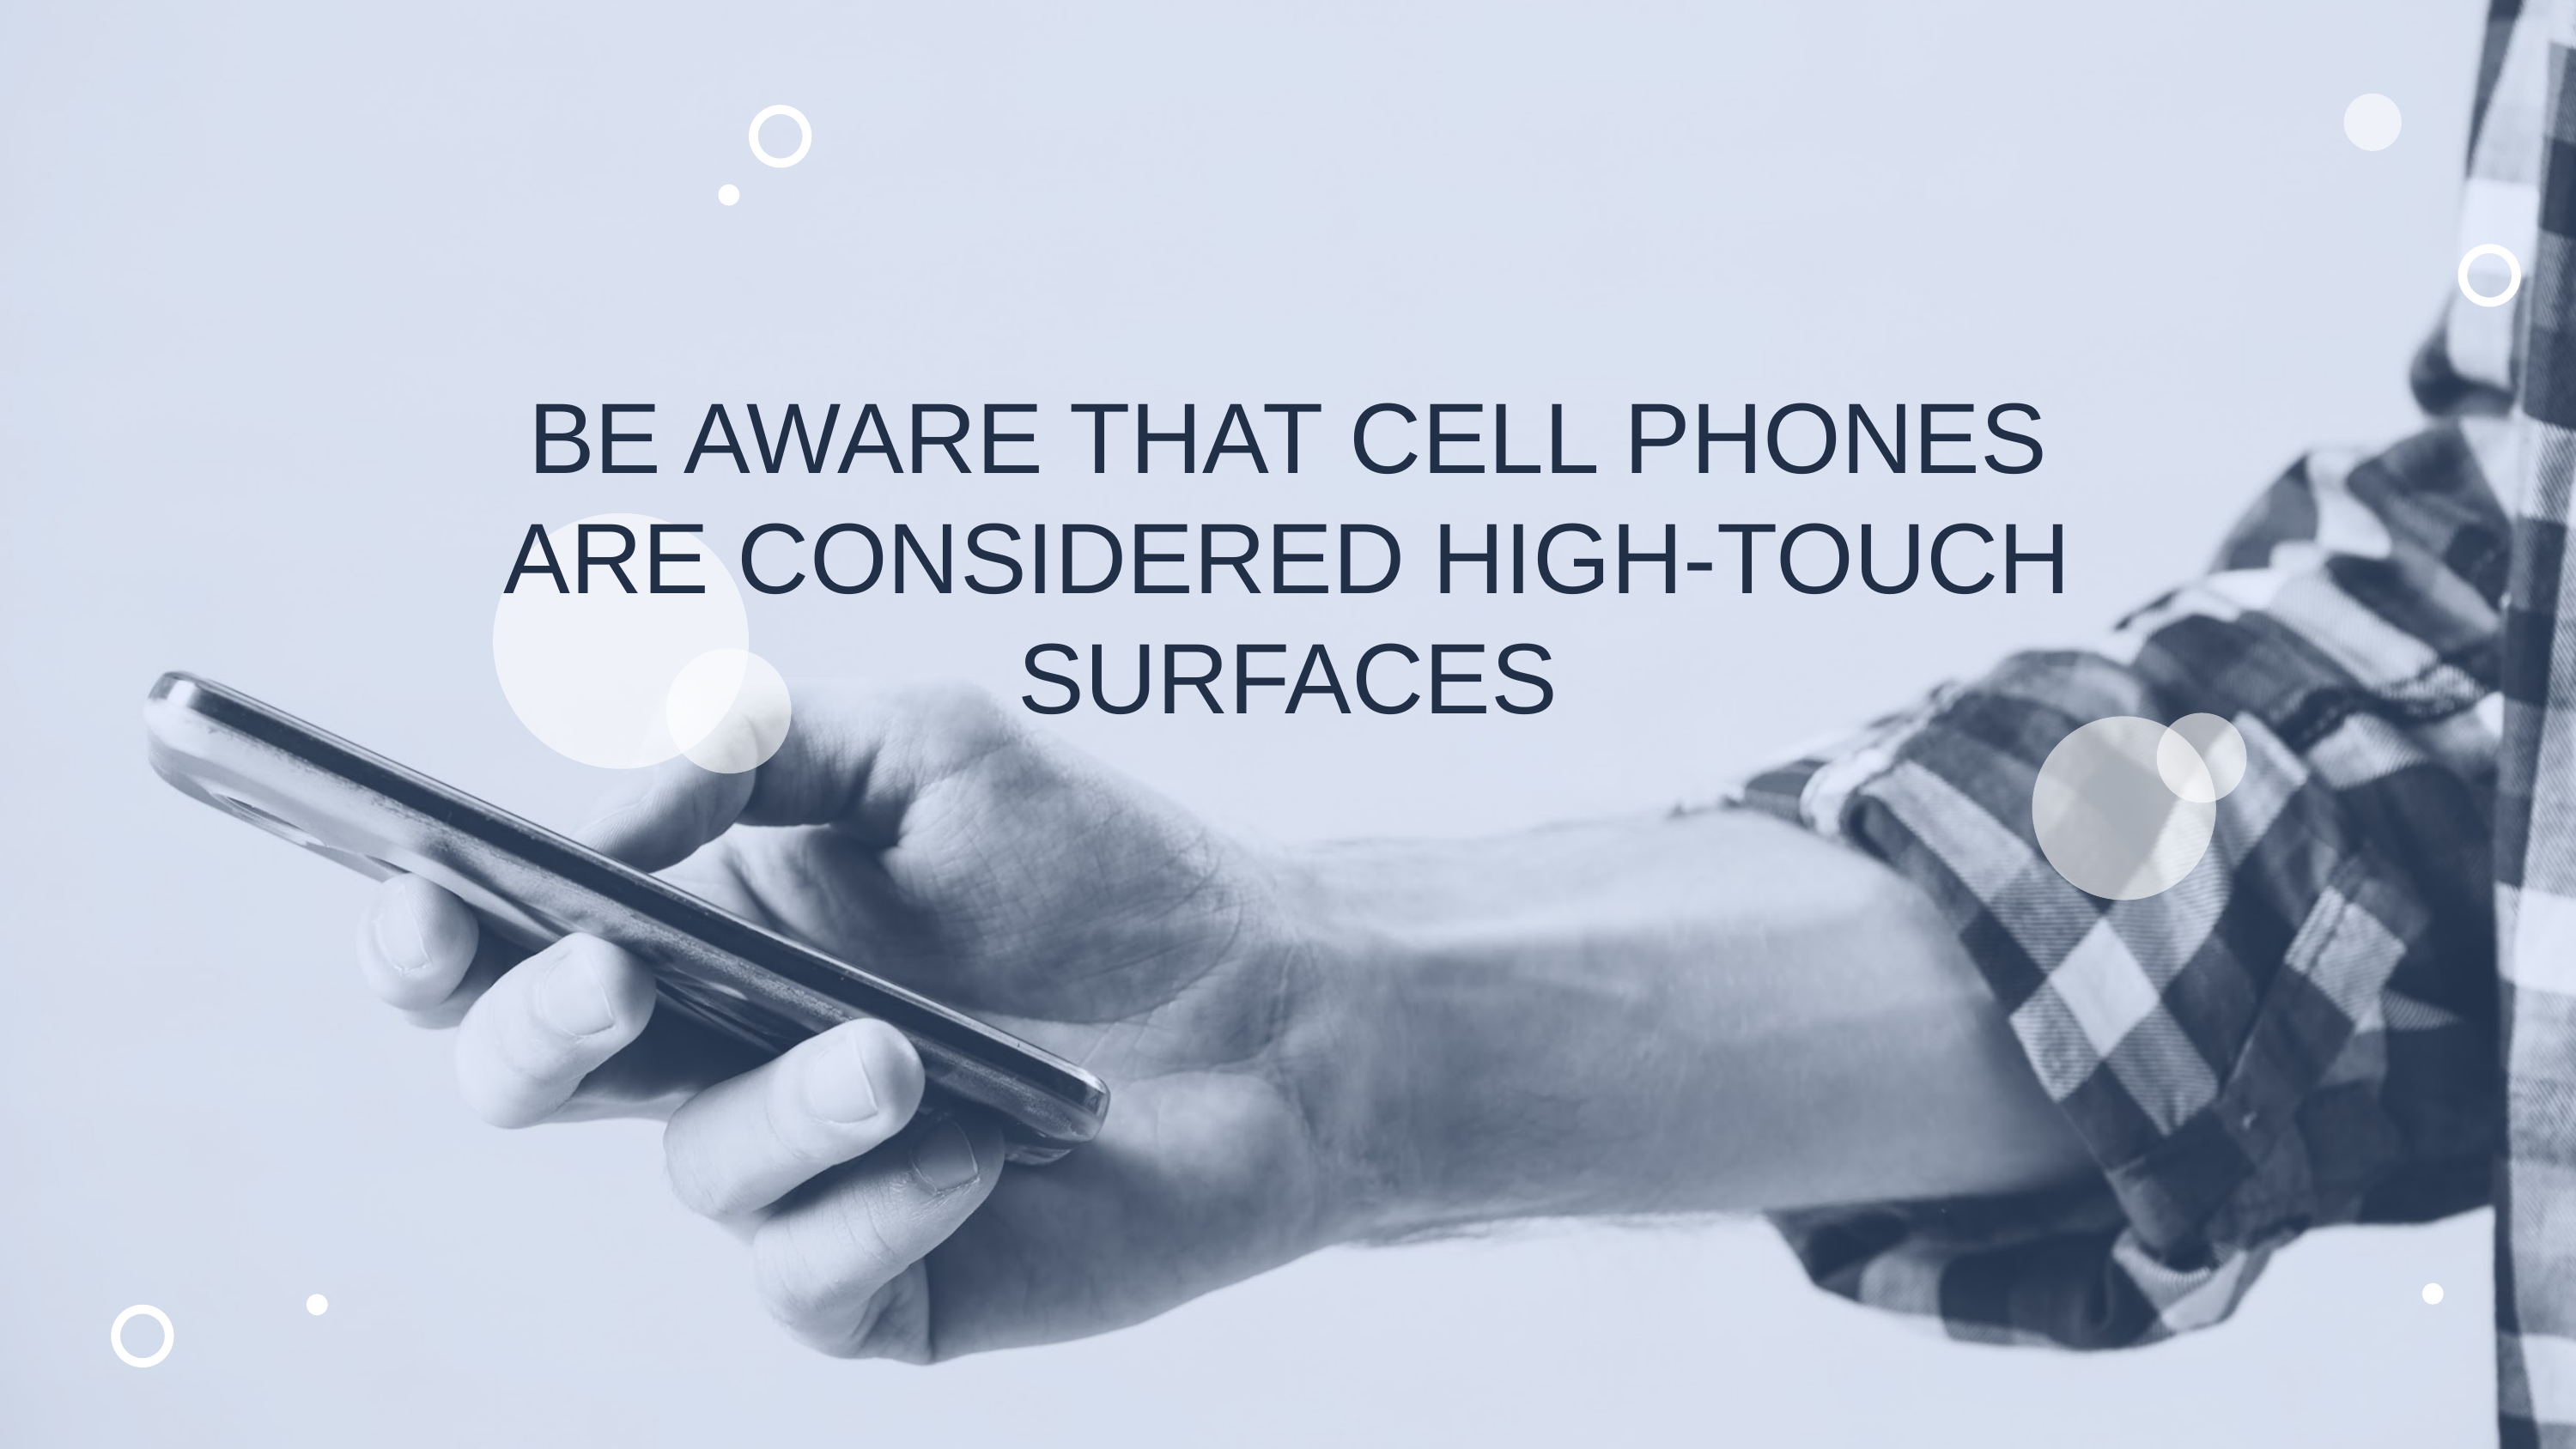

# BE AWARE THAT CELL PHONES ARE CONSIDERED HIGH-TOUCH SURFACES